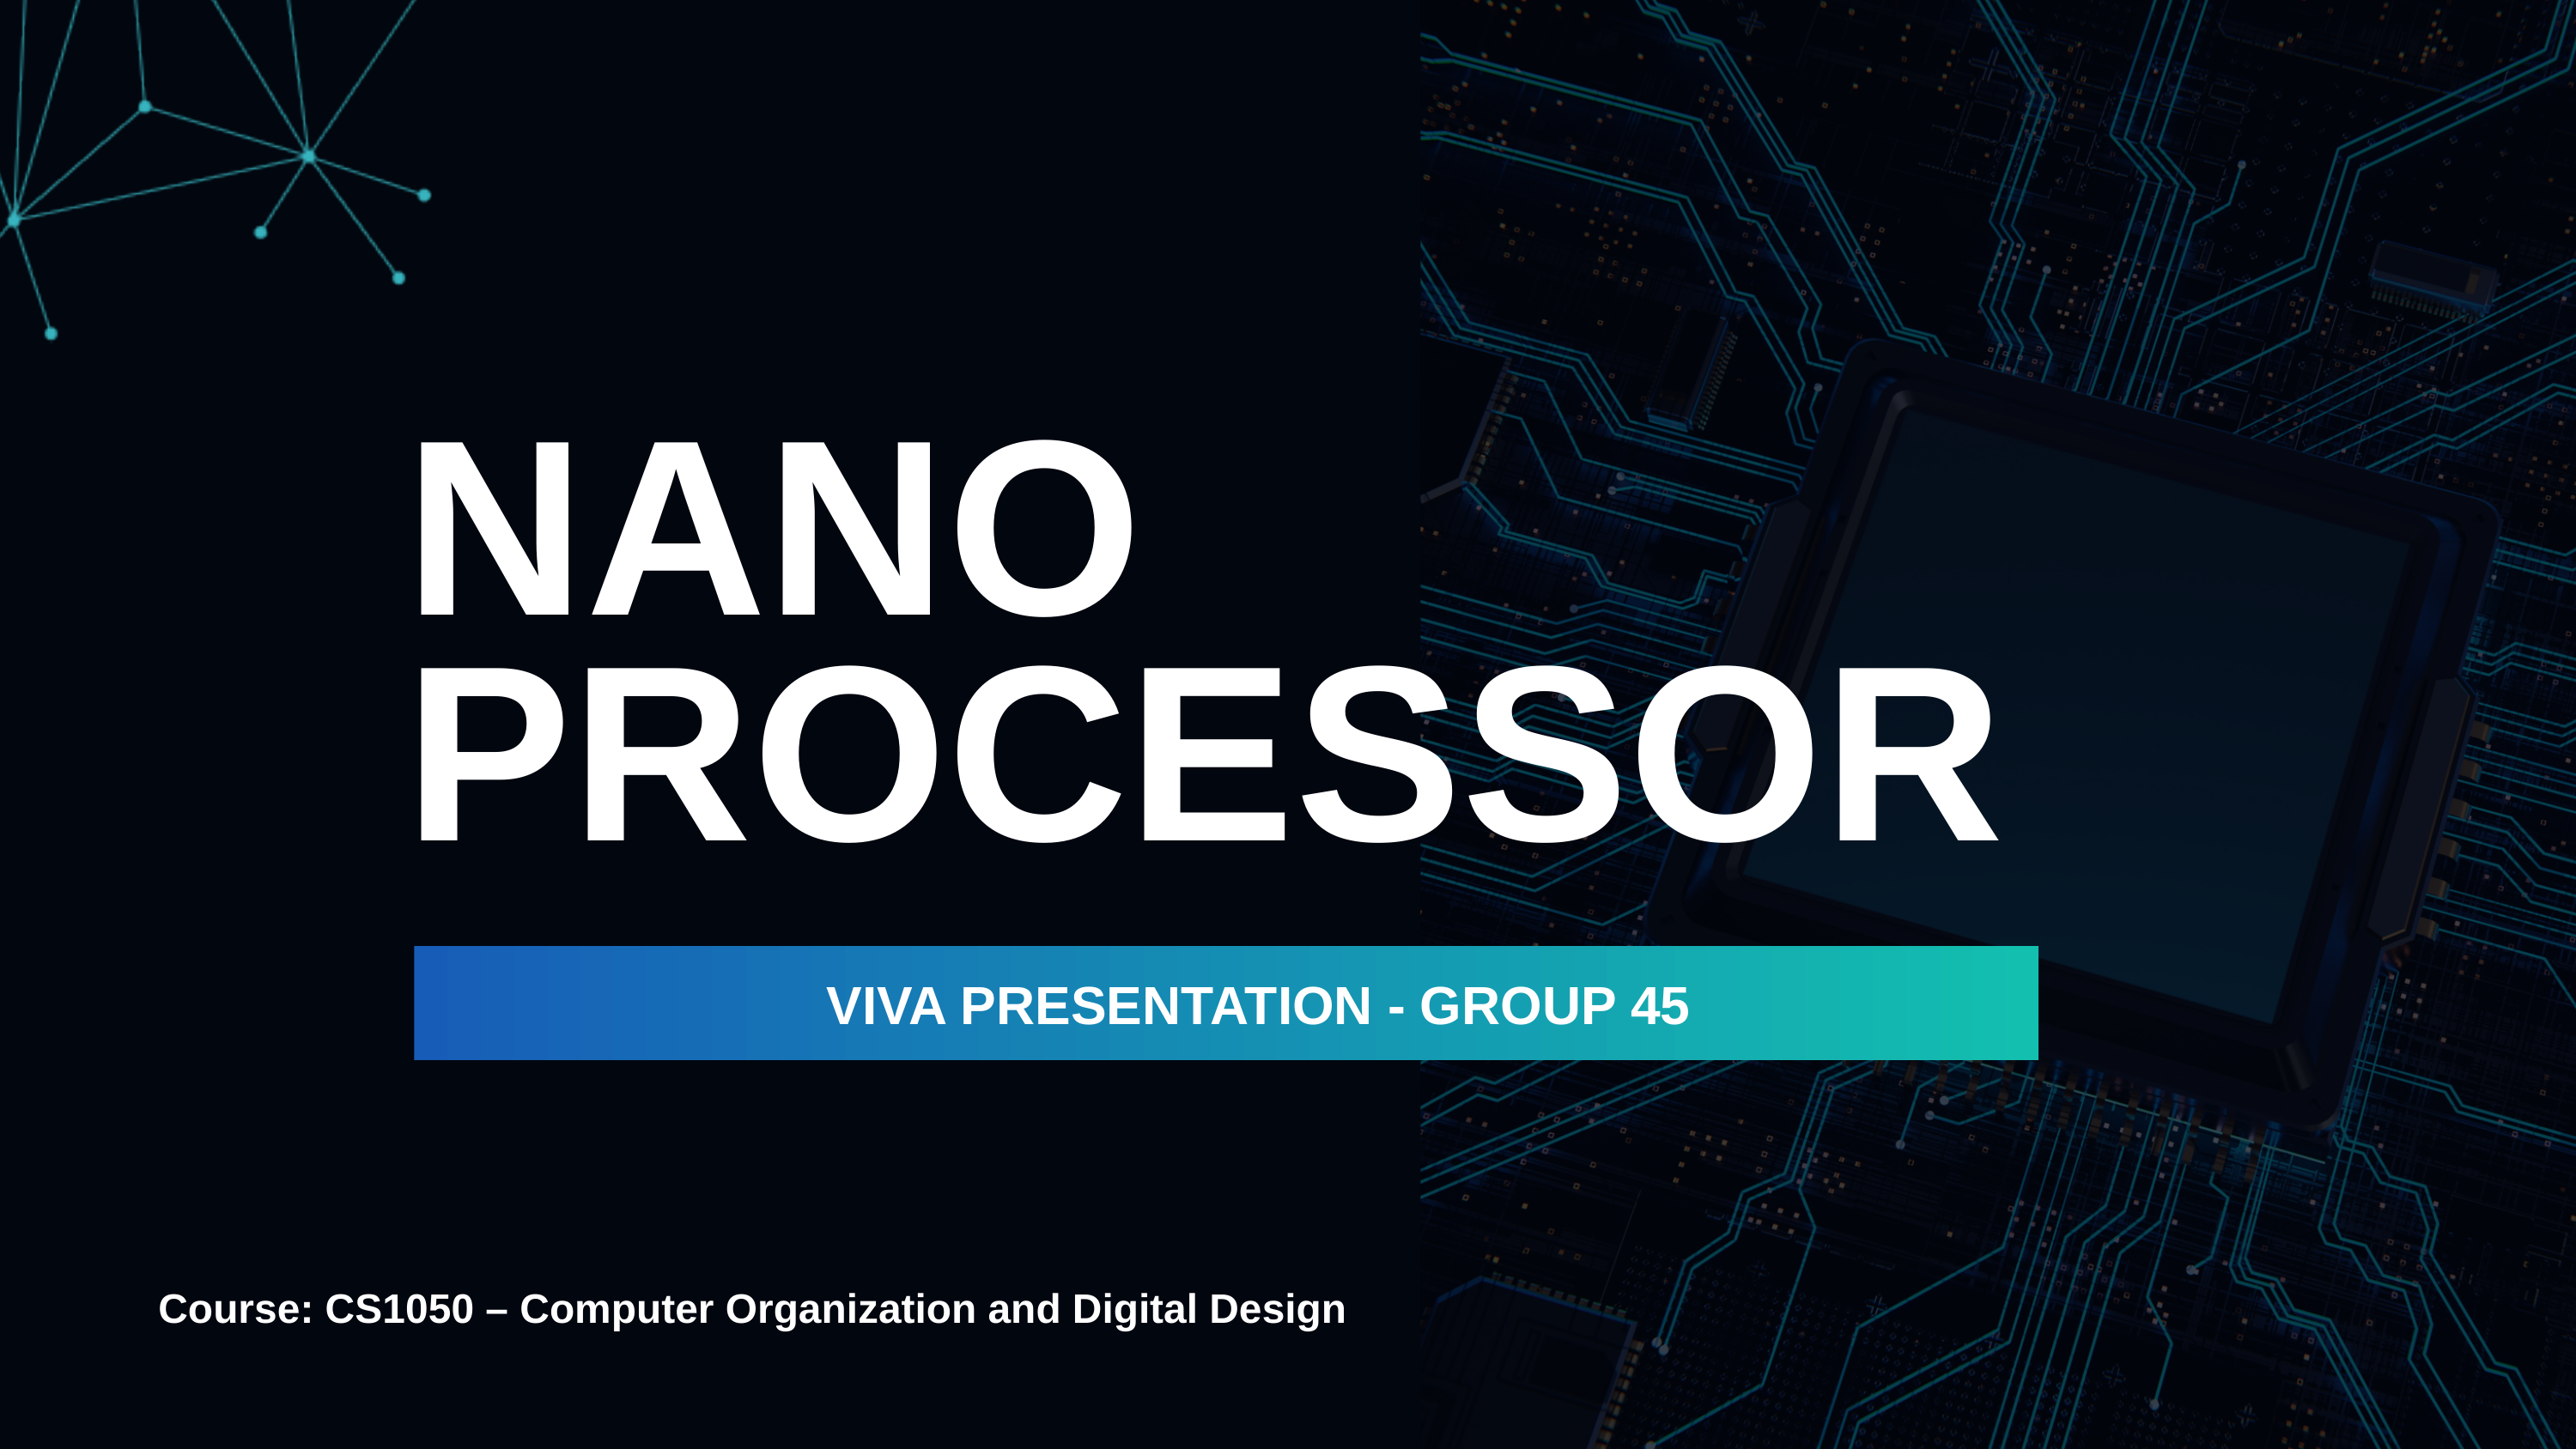

NANO PROCESSOR

VIVA PRESENTATION - GROUP 45
Course: CS1050 – Computer Organization and Digital Design